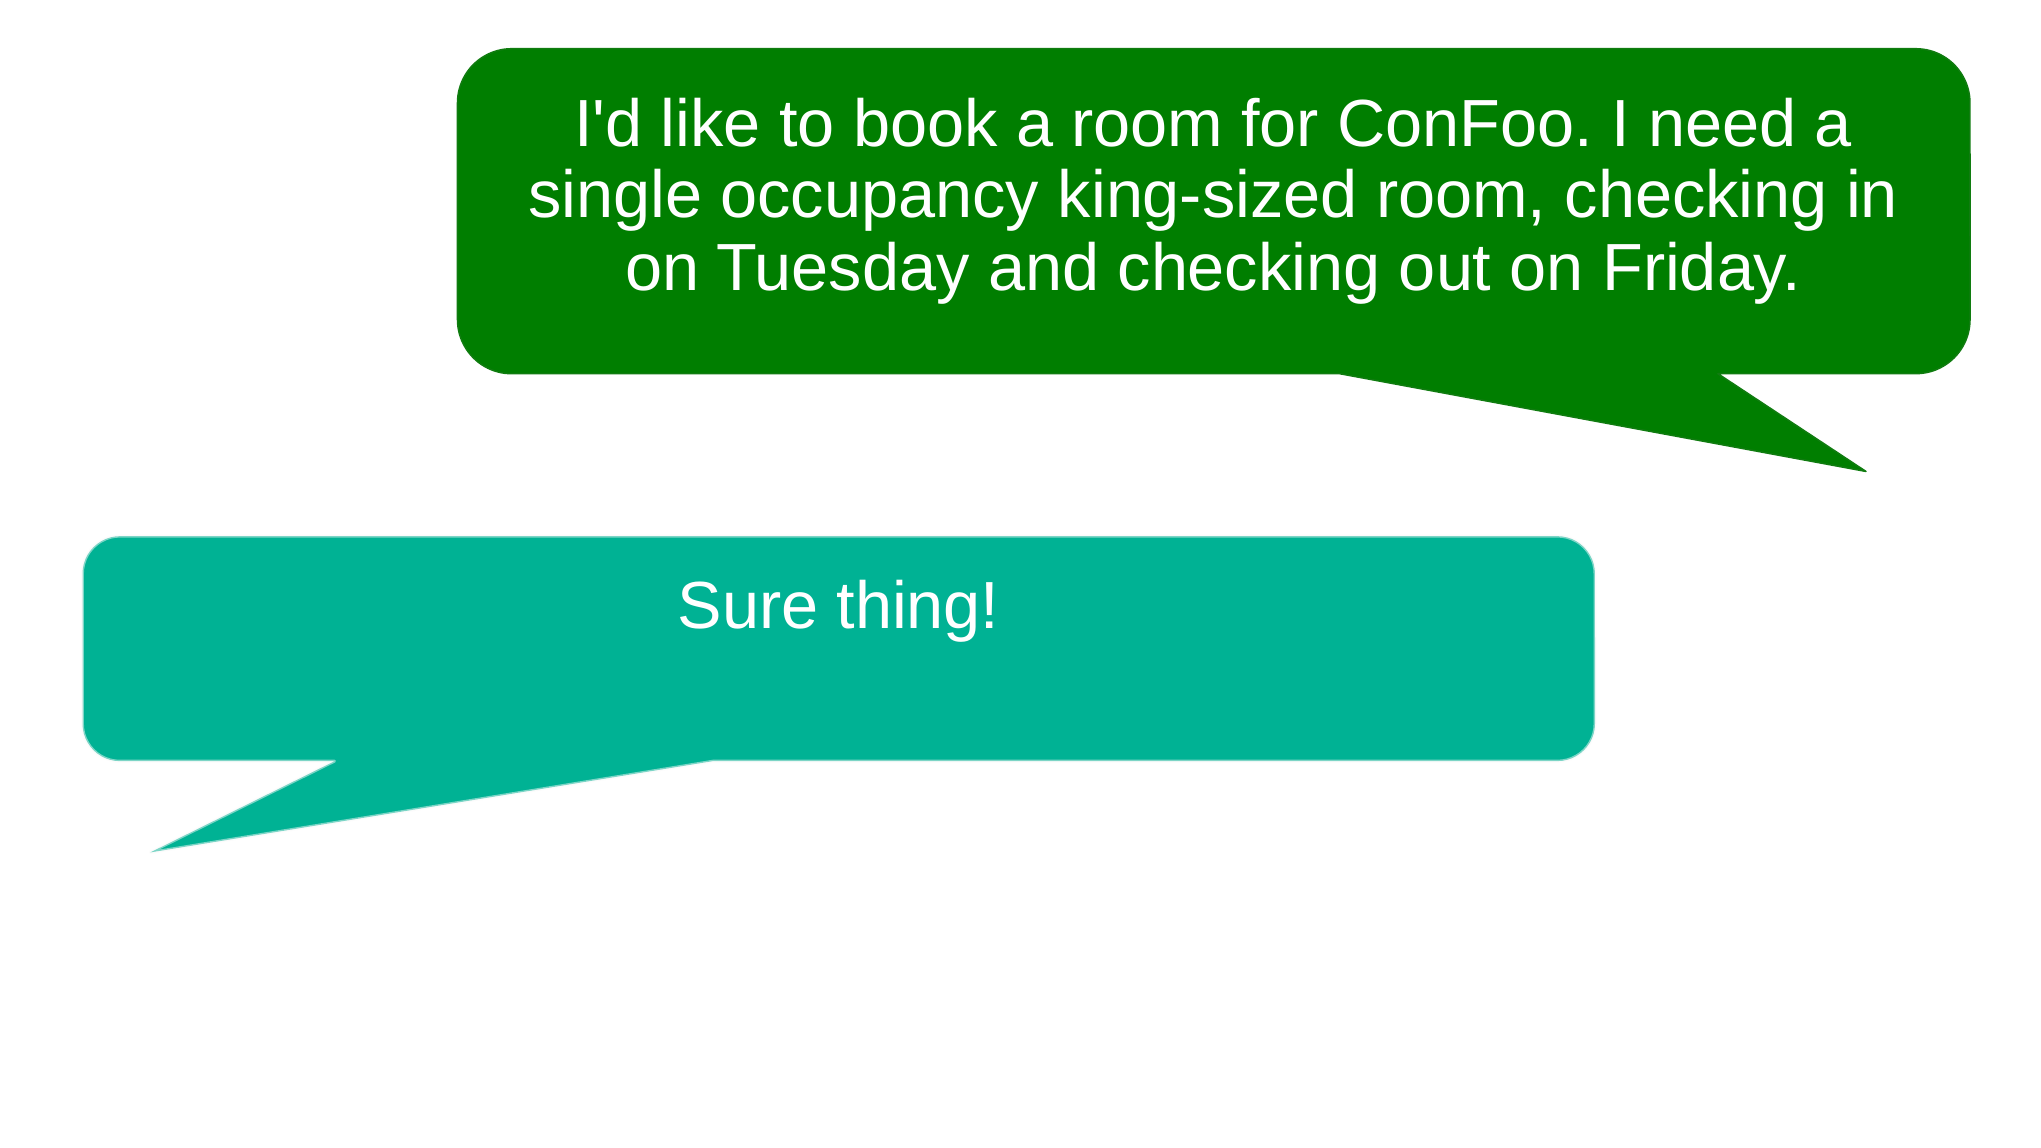

I'd like to book a room for ConFoo. I need a single occupancy king-sized room, checking in on Tuesday and checking out on Friday.
Sure thing!